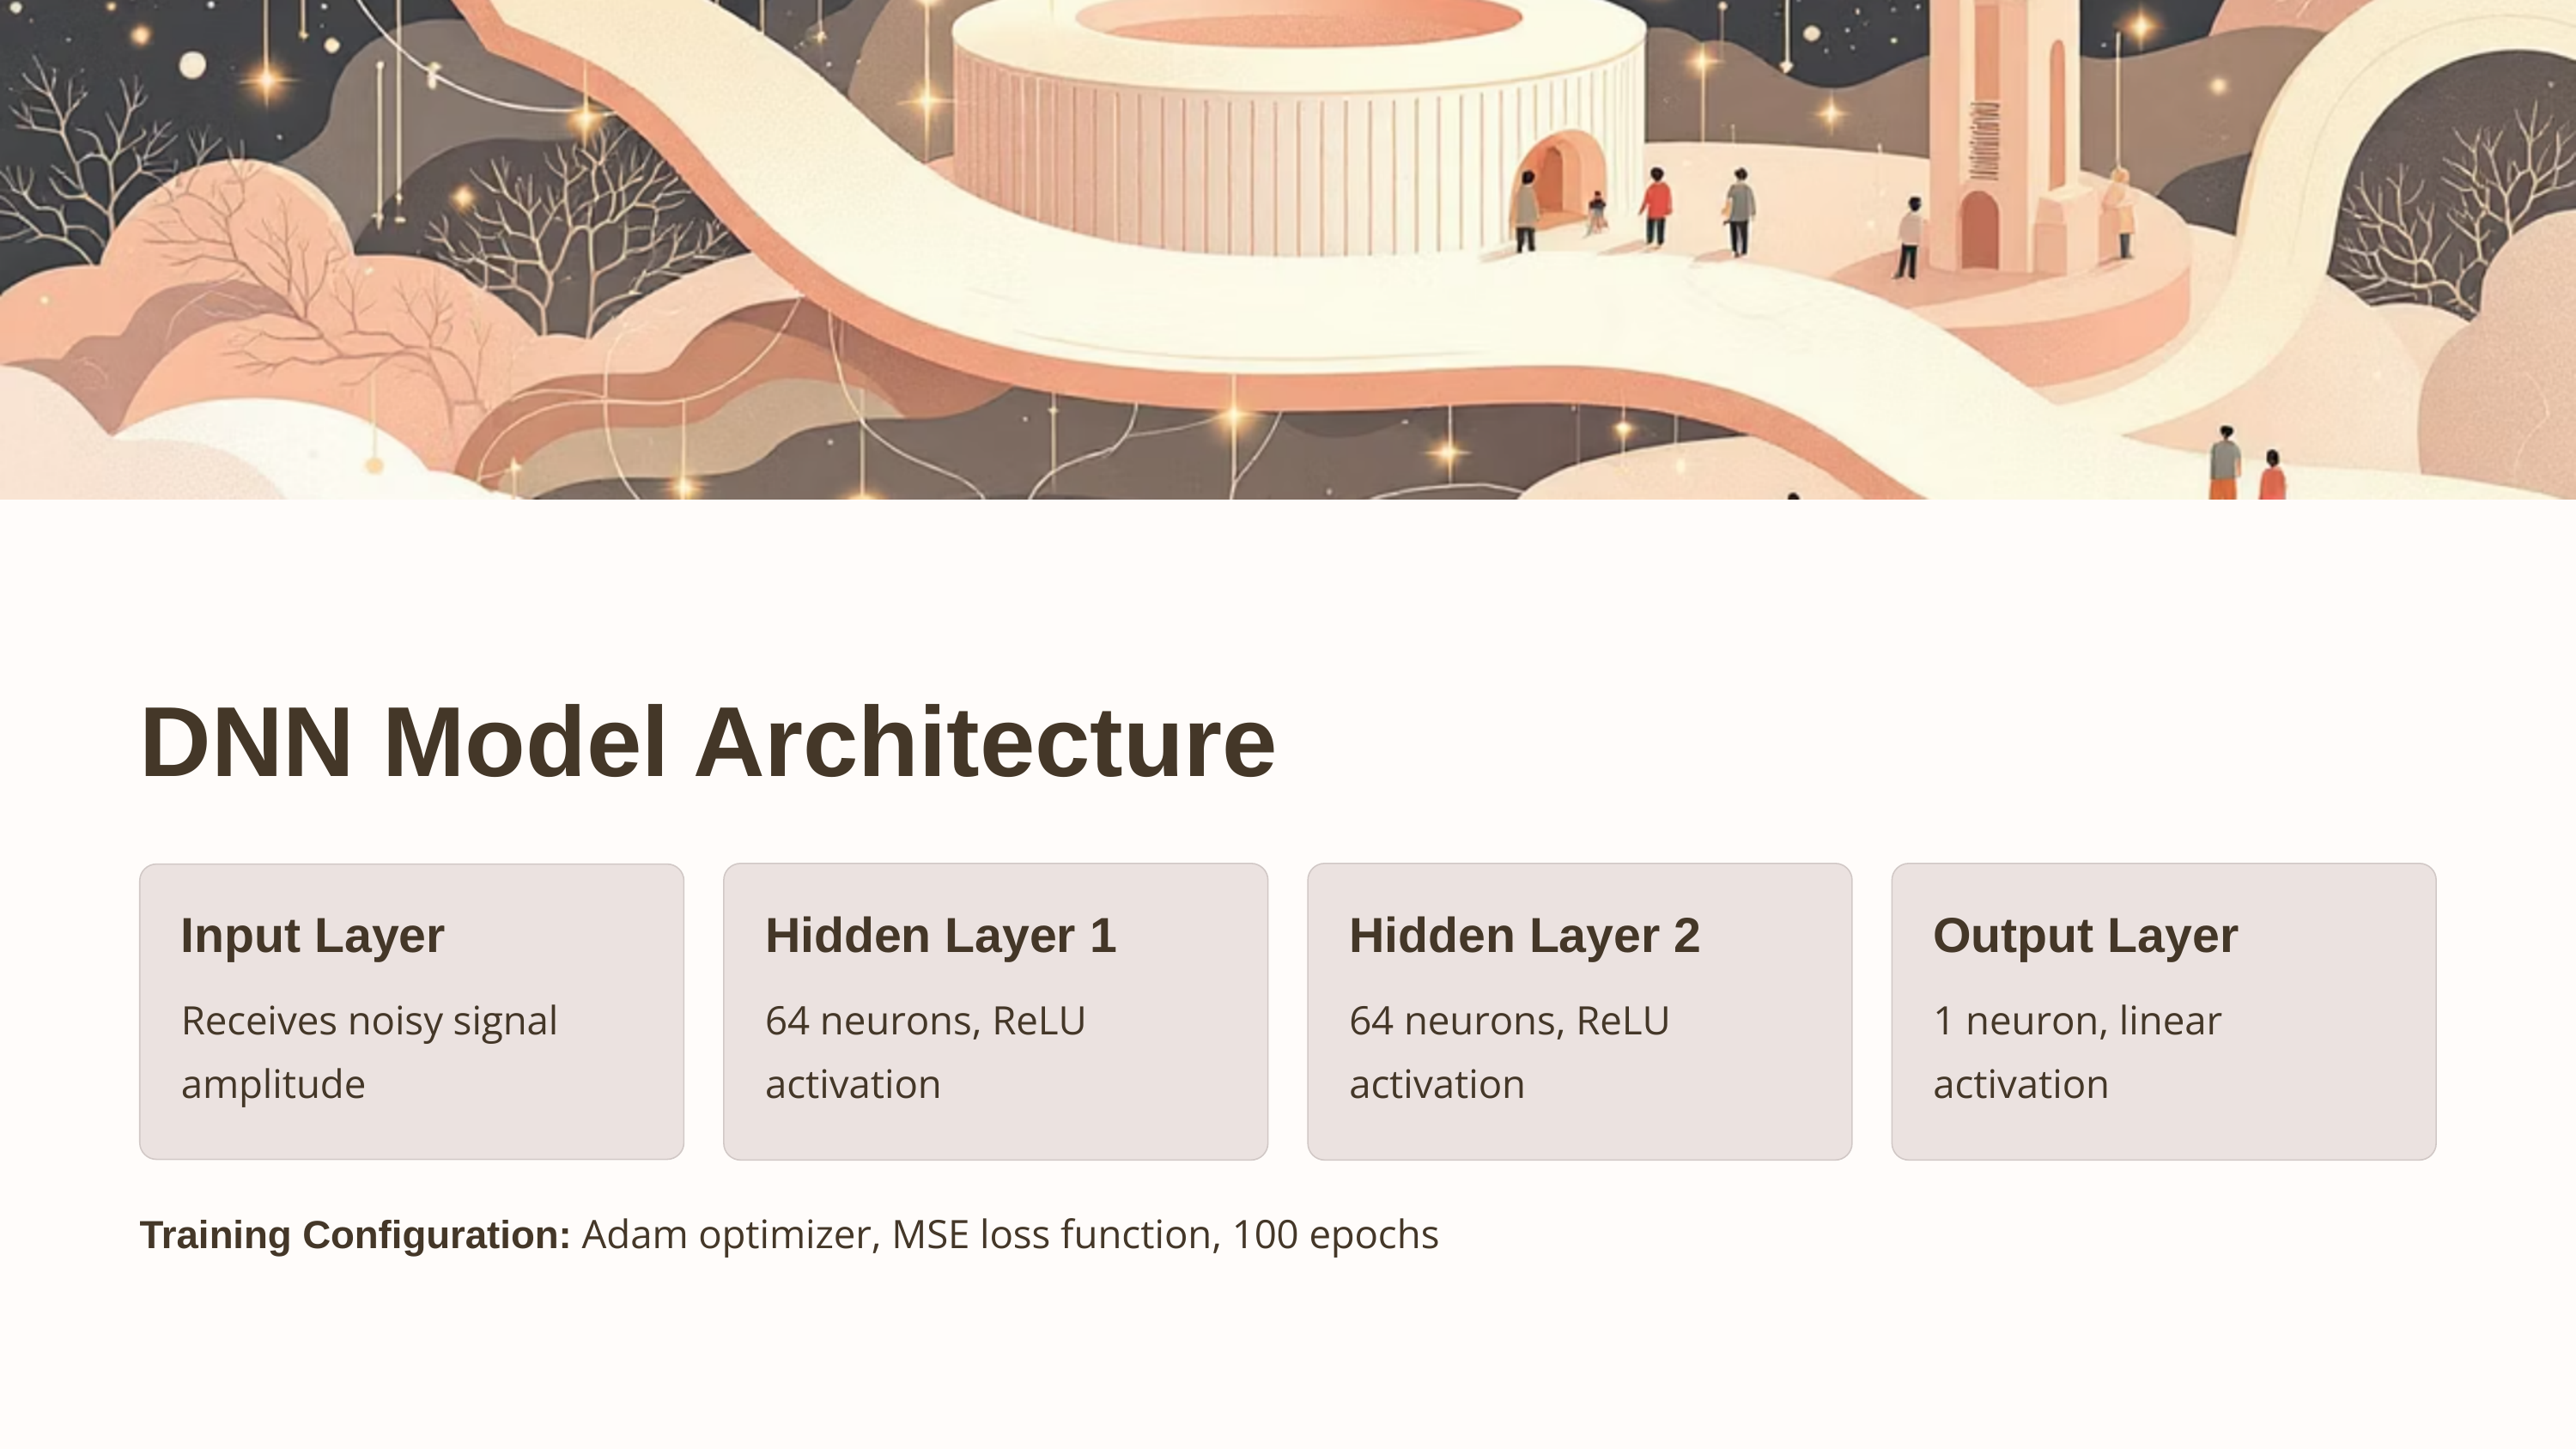

DNN Model Architecture

Input Layer
Hidden Layer 1
Hidden Layer 2
Output Layer
Receives noisy signal amplitude
64 neurons, ReLU activation
64 neurons, ReLU activation
1 neuron, linear activation
Training Configuration: Adam optimizer, MSE loss function, 100 epochs